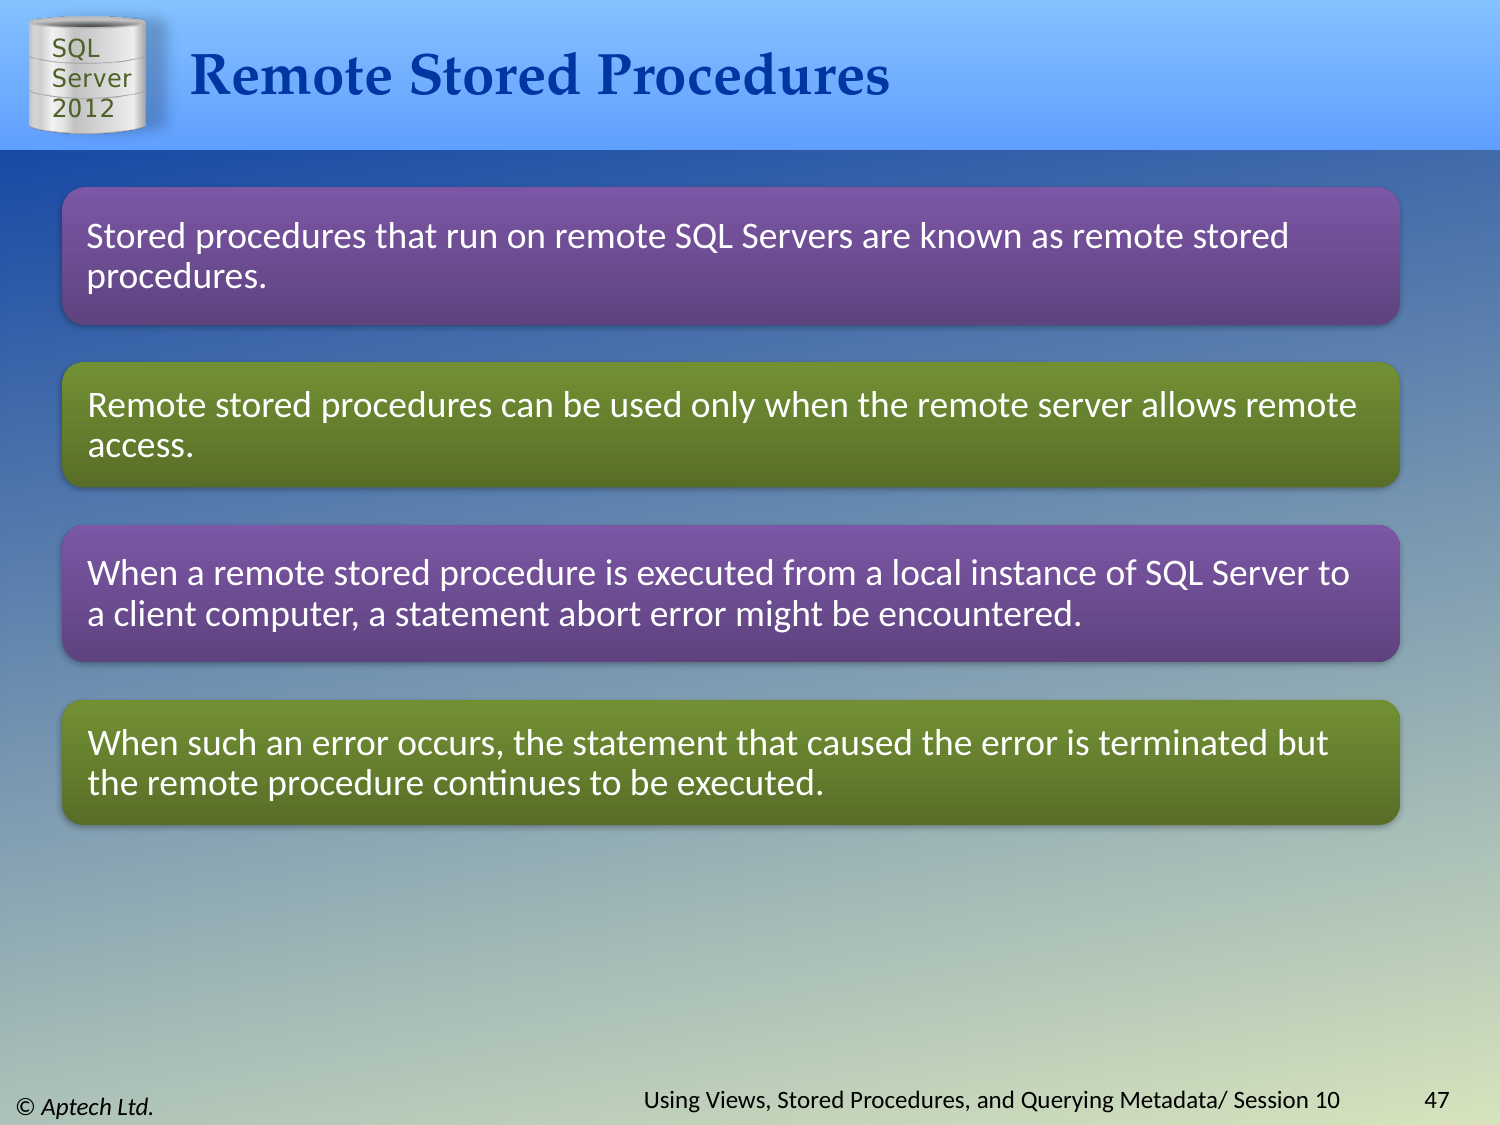

# Remote Stored Procedures

Stored procedures that run on remote SQL Servers are known as remote stored procedures.

Remote stored procedures can be used only when the remote server allows remote access.

When a remote stored procedure is executed from a local instance of SQL Server to a client computer, a statement abort error might be encountered.

When such an error occurs, the statement that caused the error is terminated but the remote procedure continues to be executed.
Using Views, Stored Procedures, and Querying Metadata/ Session 10
47